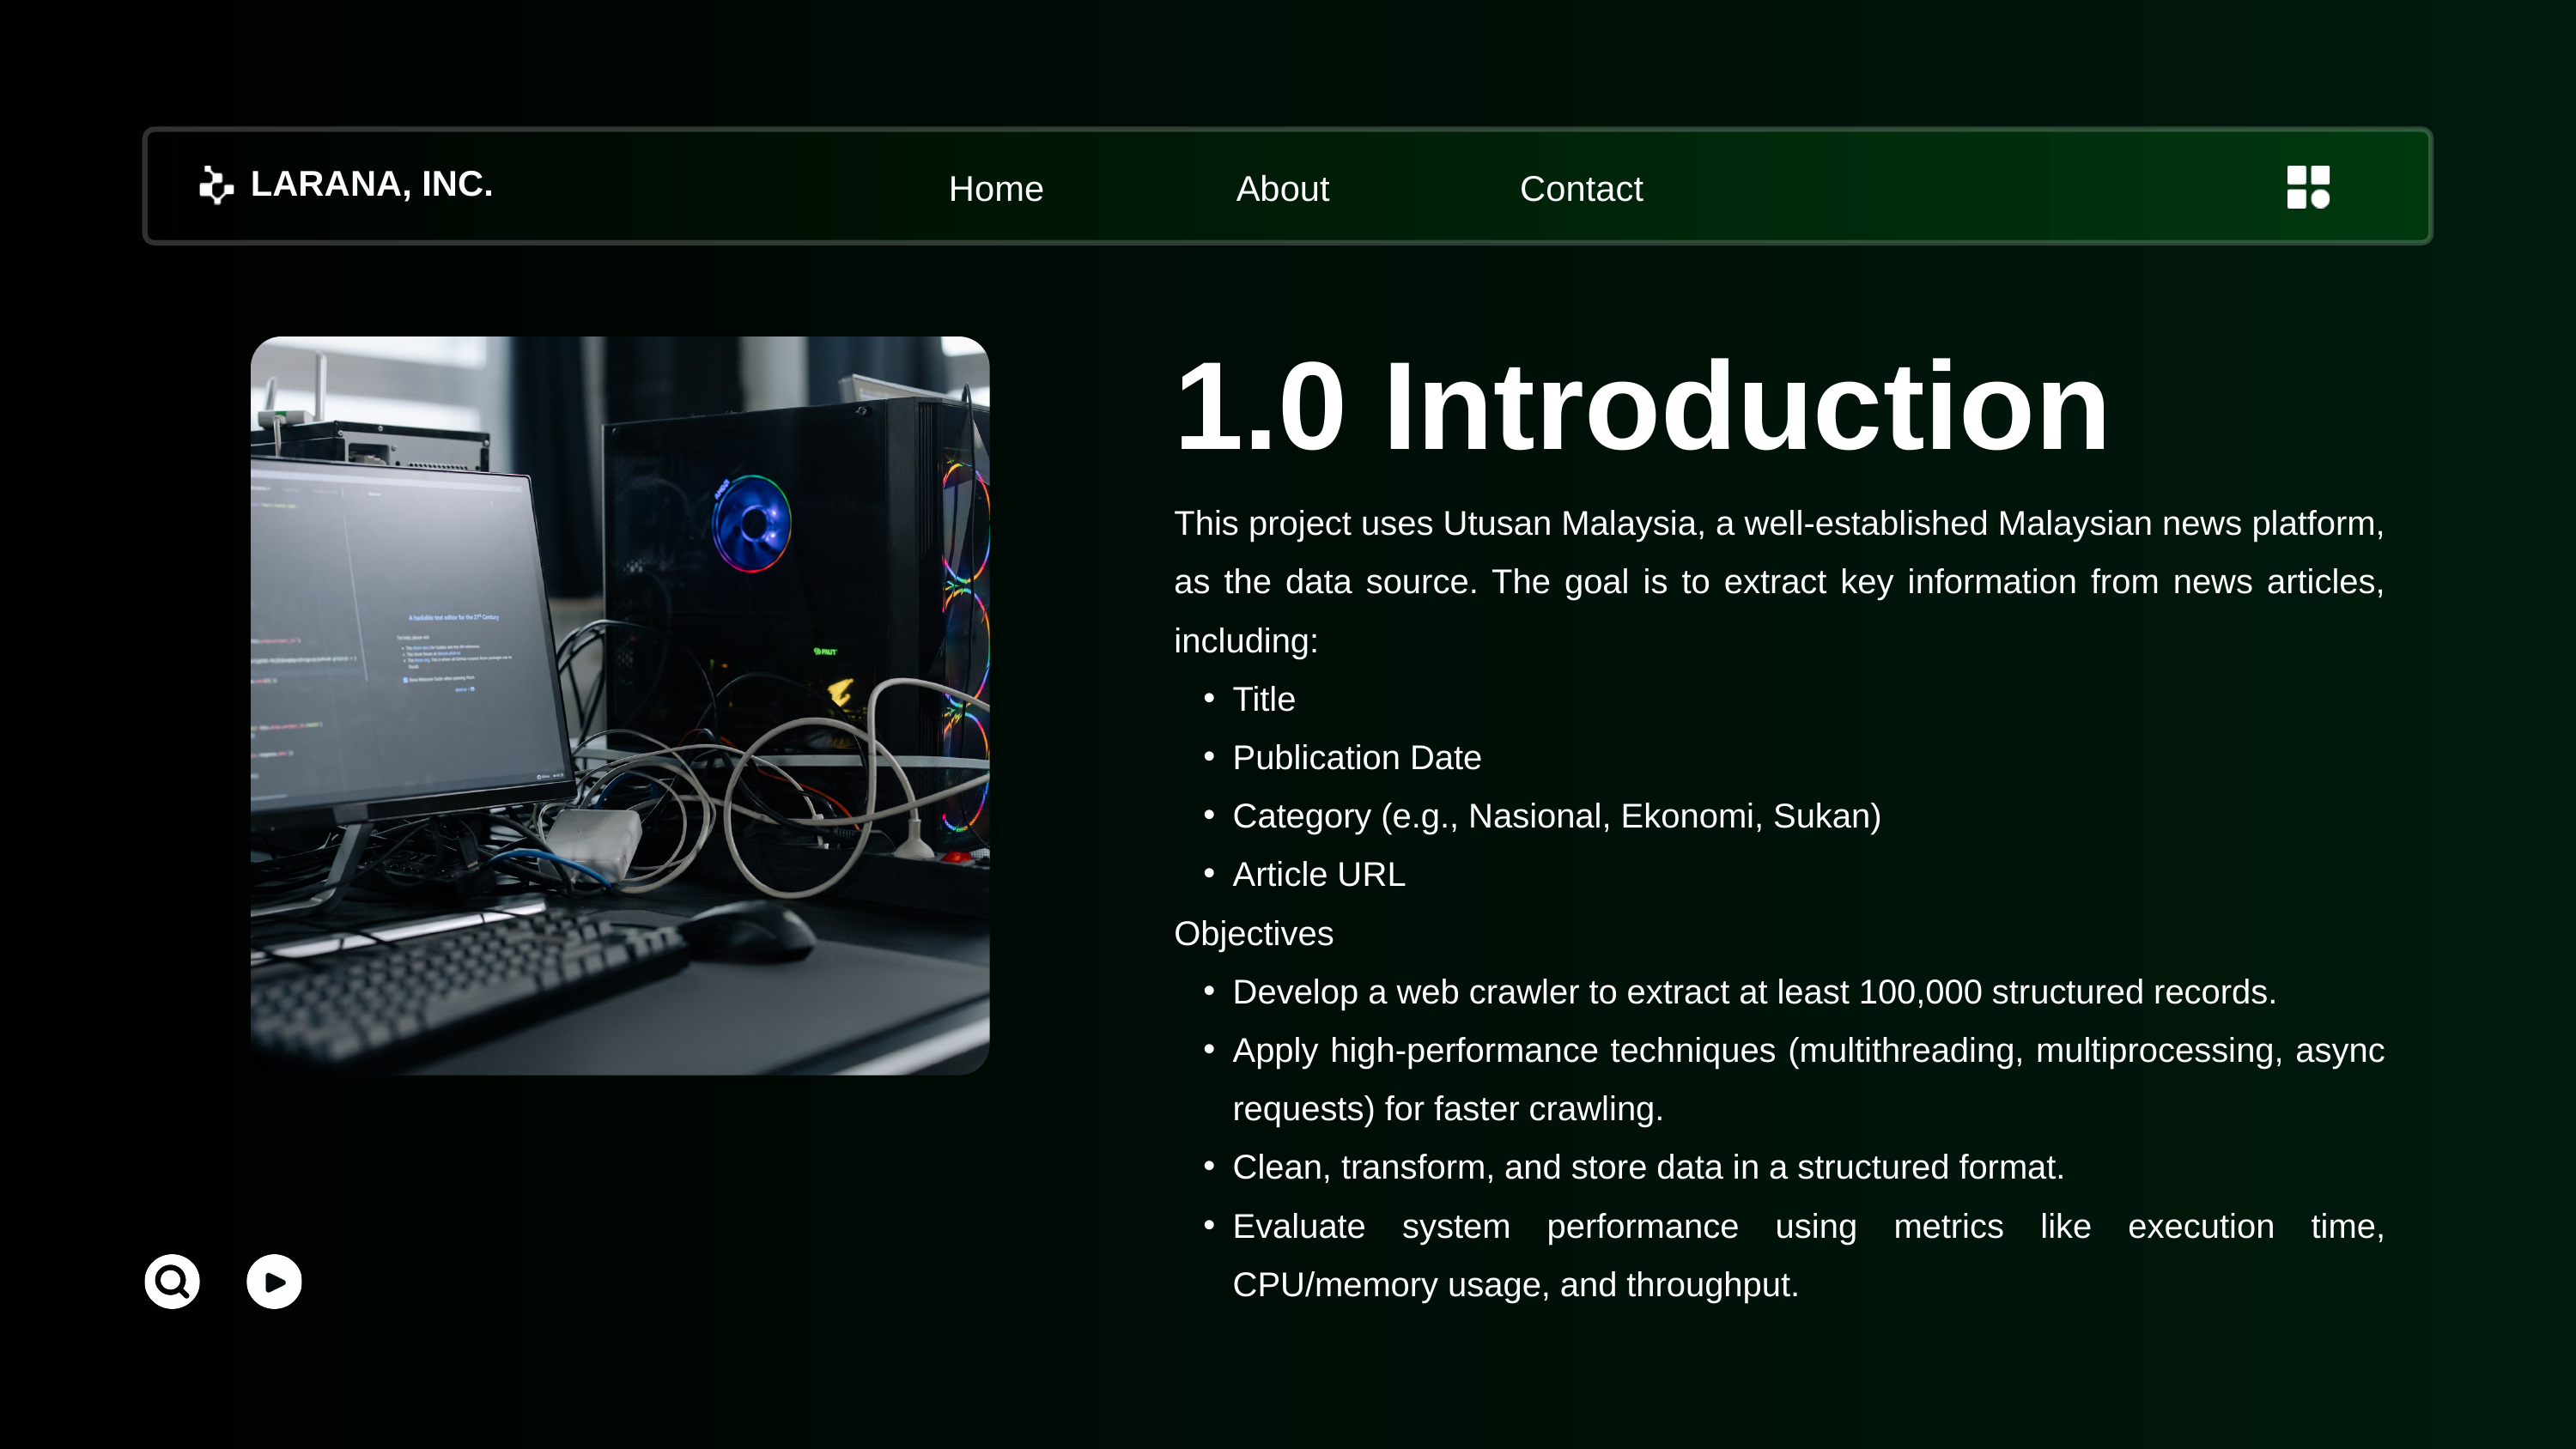

Home
About
Contact

LARANA, INC.

1.0 Introduction
This project uses Utusan Malaysia, a well-established Malaysian news platform, as the data source. The goal is to extract key information from news articles, including:
Title
Publication Date
Category (e.g., Nasional, Ekonomi, Sukan)
Article URL
Objectives
Develop a web crawler to extract at least 100,000 structured records.
Apply high-performance techniques (multithreading, multiprocessing, async requests) for faster crawling.
Clean, transform, and store data in a structured format.
Evaluate system performance using metrics like execution time, CPU/memory usage, and throughput.